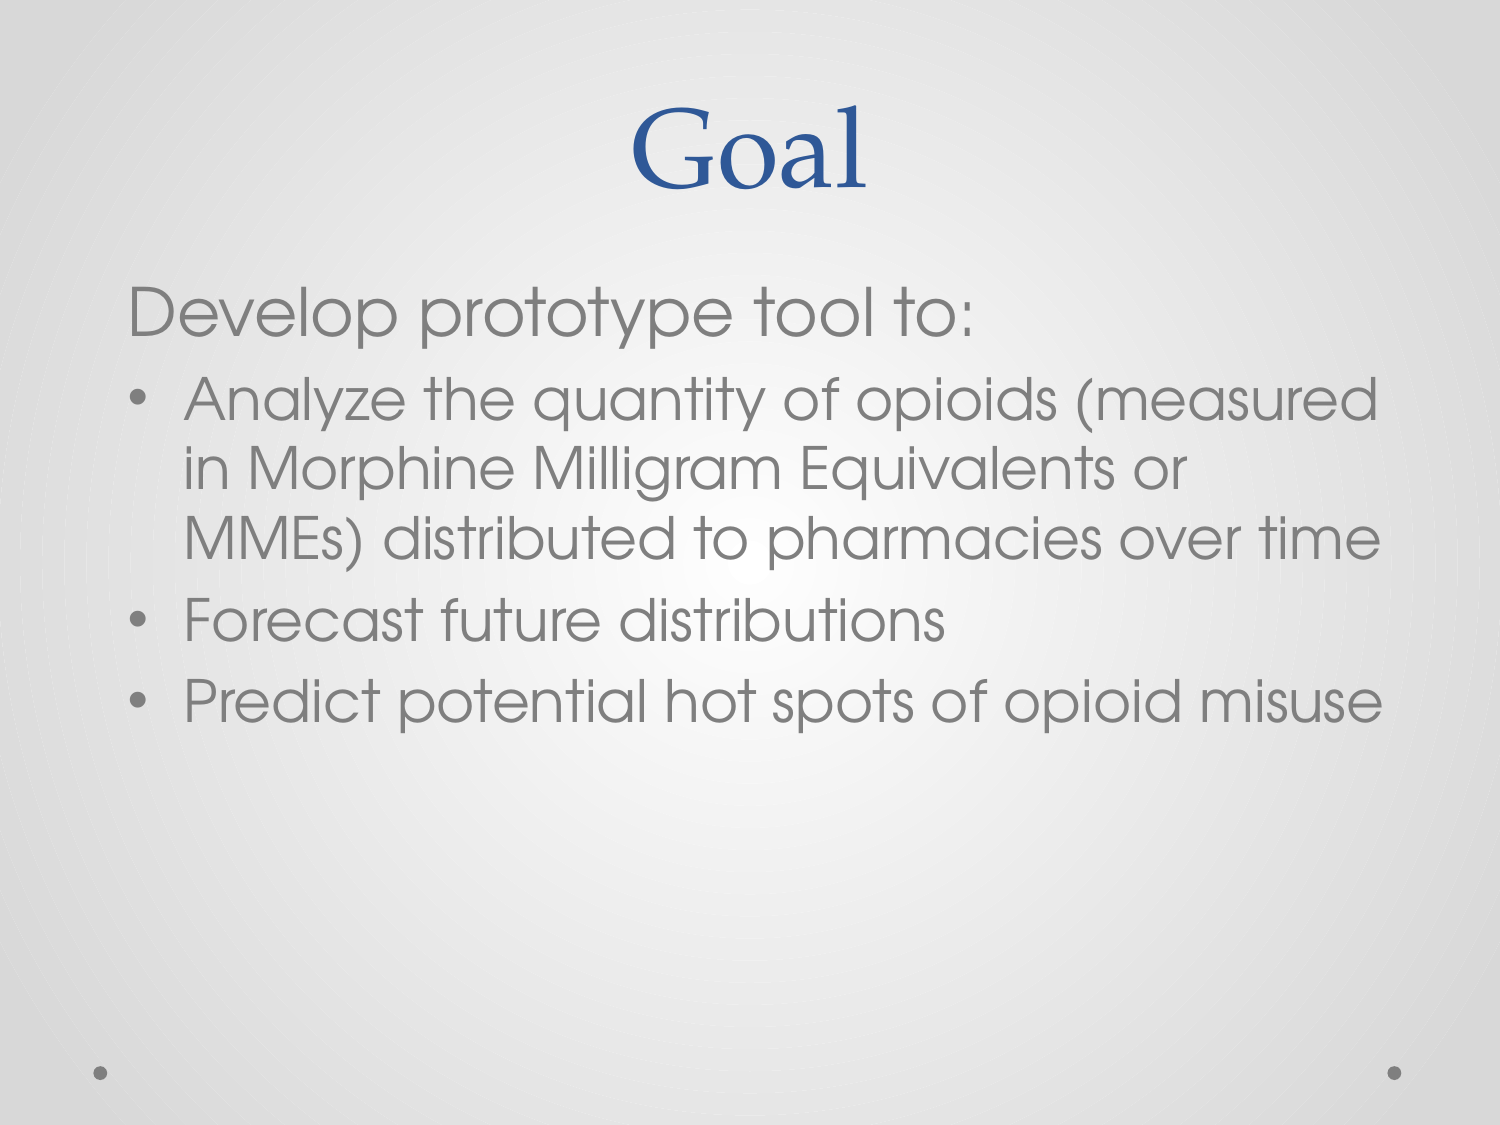

# Goal
Develop prototype tool to:
Analyze the quantity of opioids (measured in Morphine Milligram Equivalents or MMEs) distributed to pharmacies over time
Forecast future distributions
Predict potential hot spots of opioid misuse